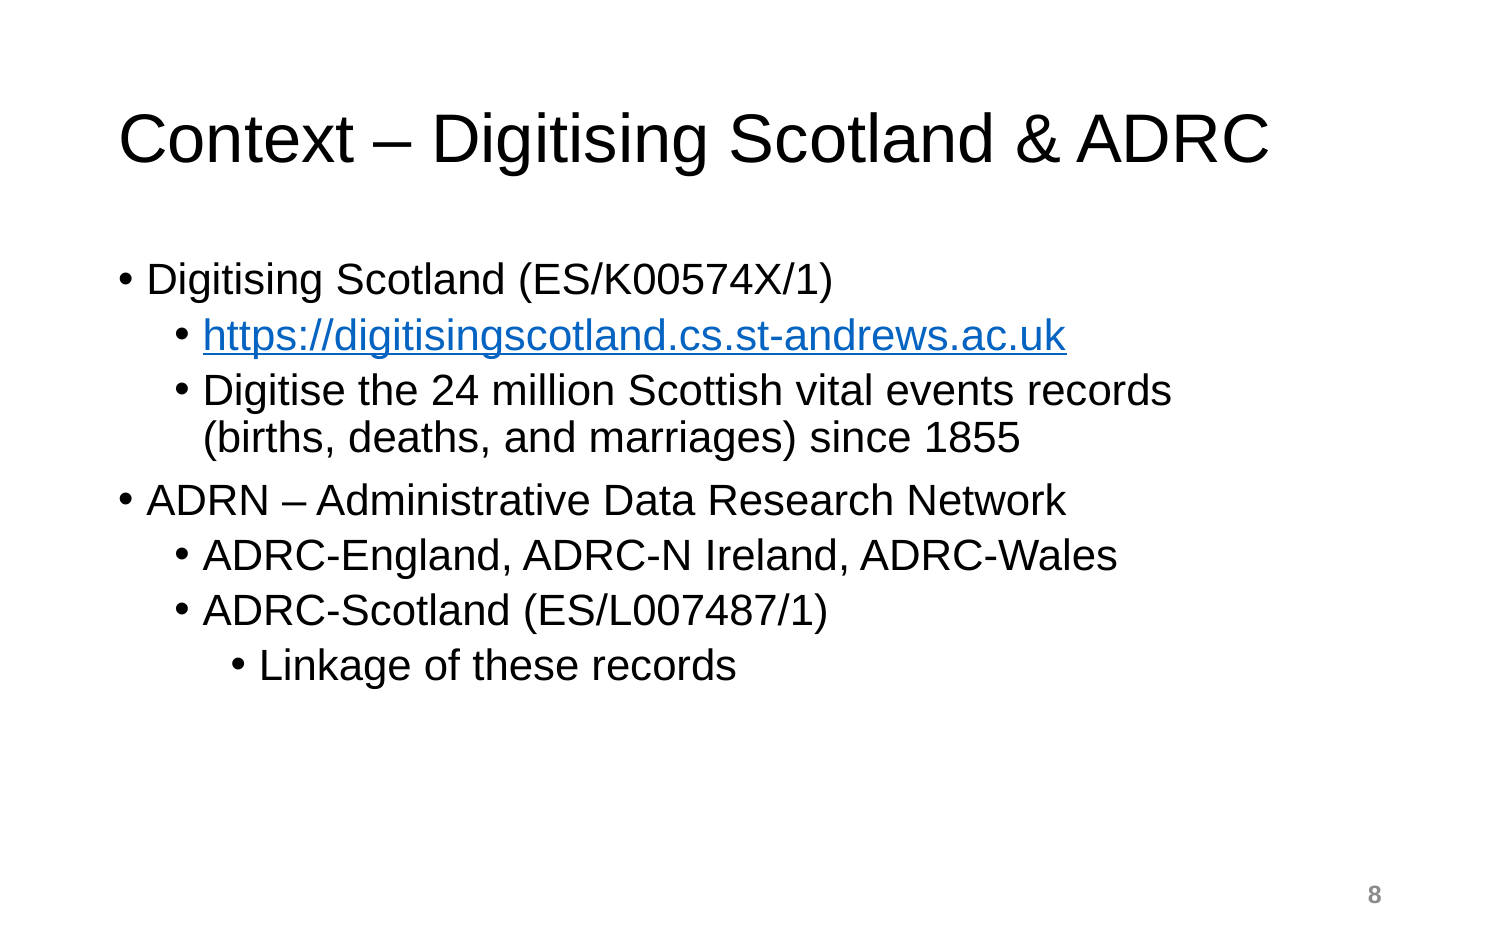

# Context – Digitising Scotland & ADRC
Digitising Scotland (ES/K00574X/1)
https://digitisingscotland.cs.st-andrews.ac.uk
Digitise the 24 million Scottish vital events records
(births, deaths, and marriages) since 1855
ADRN – Administrative Data Research Network
ADRC-England, ADRC-N Ireland, ADRC-Wales
ADRC-Scotland (ES/L007487/1)
Linkage of these records
8